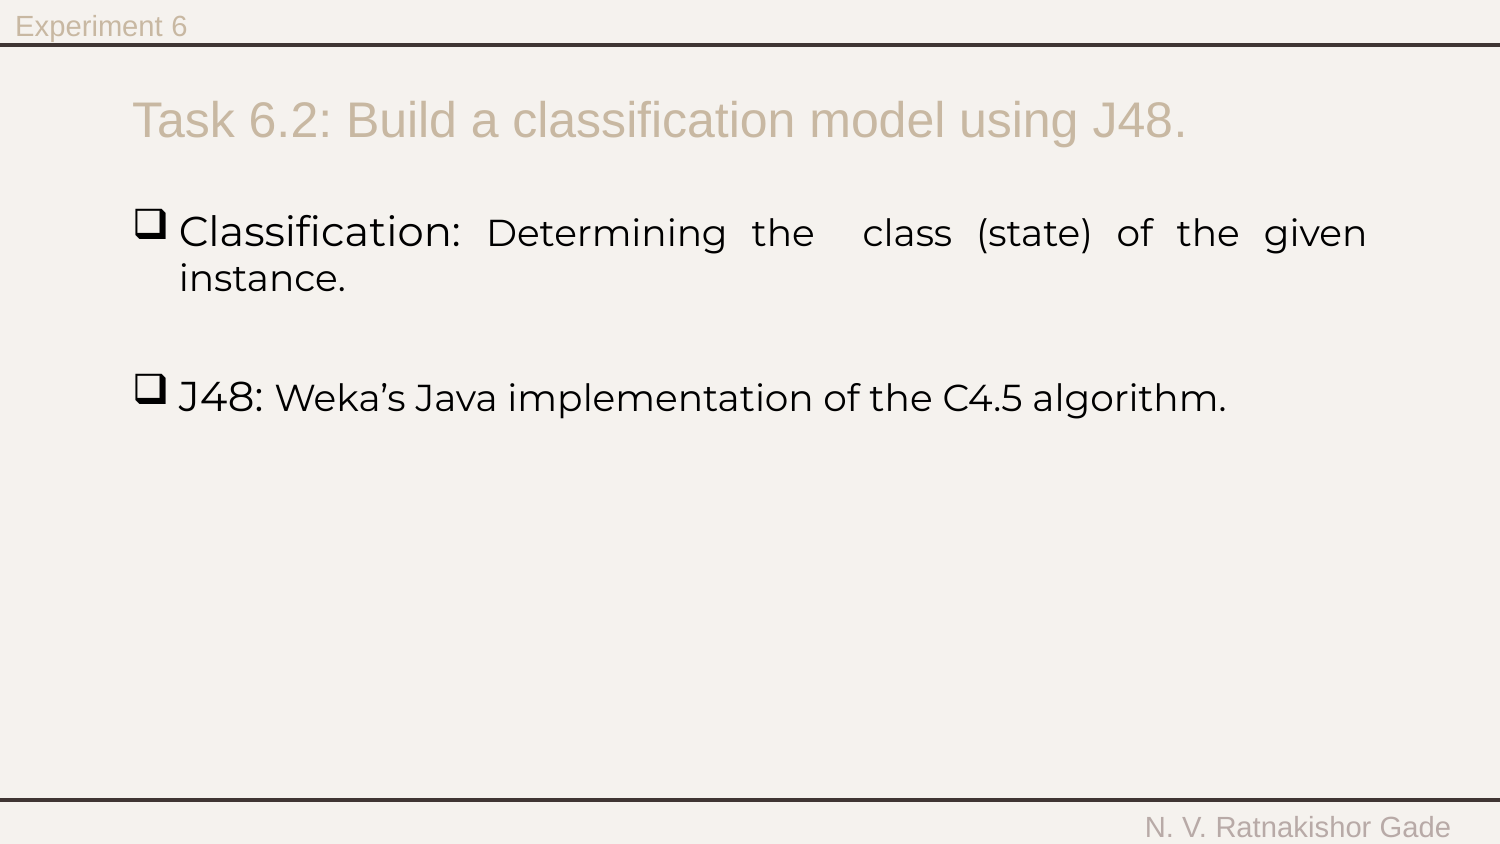

Experiment 6
# Task 6.2: Build a classification model using J48.
Classification: Determining the  class (state) of the given instance.

J48: Weka’s Java implementation of the C4.5 algorithm.